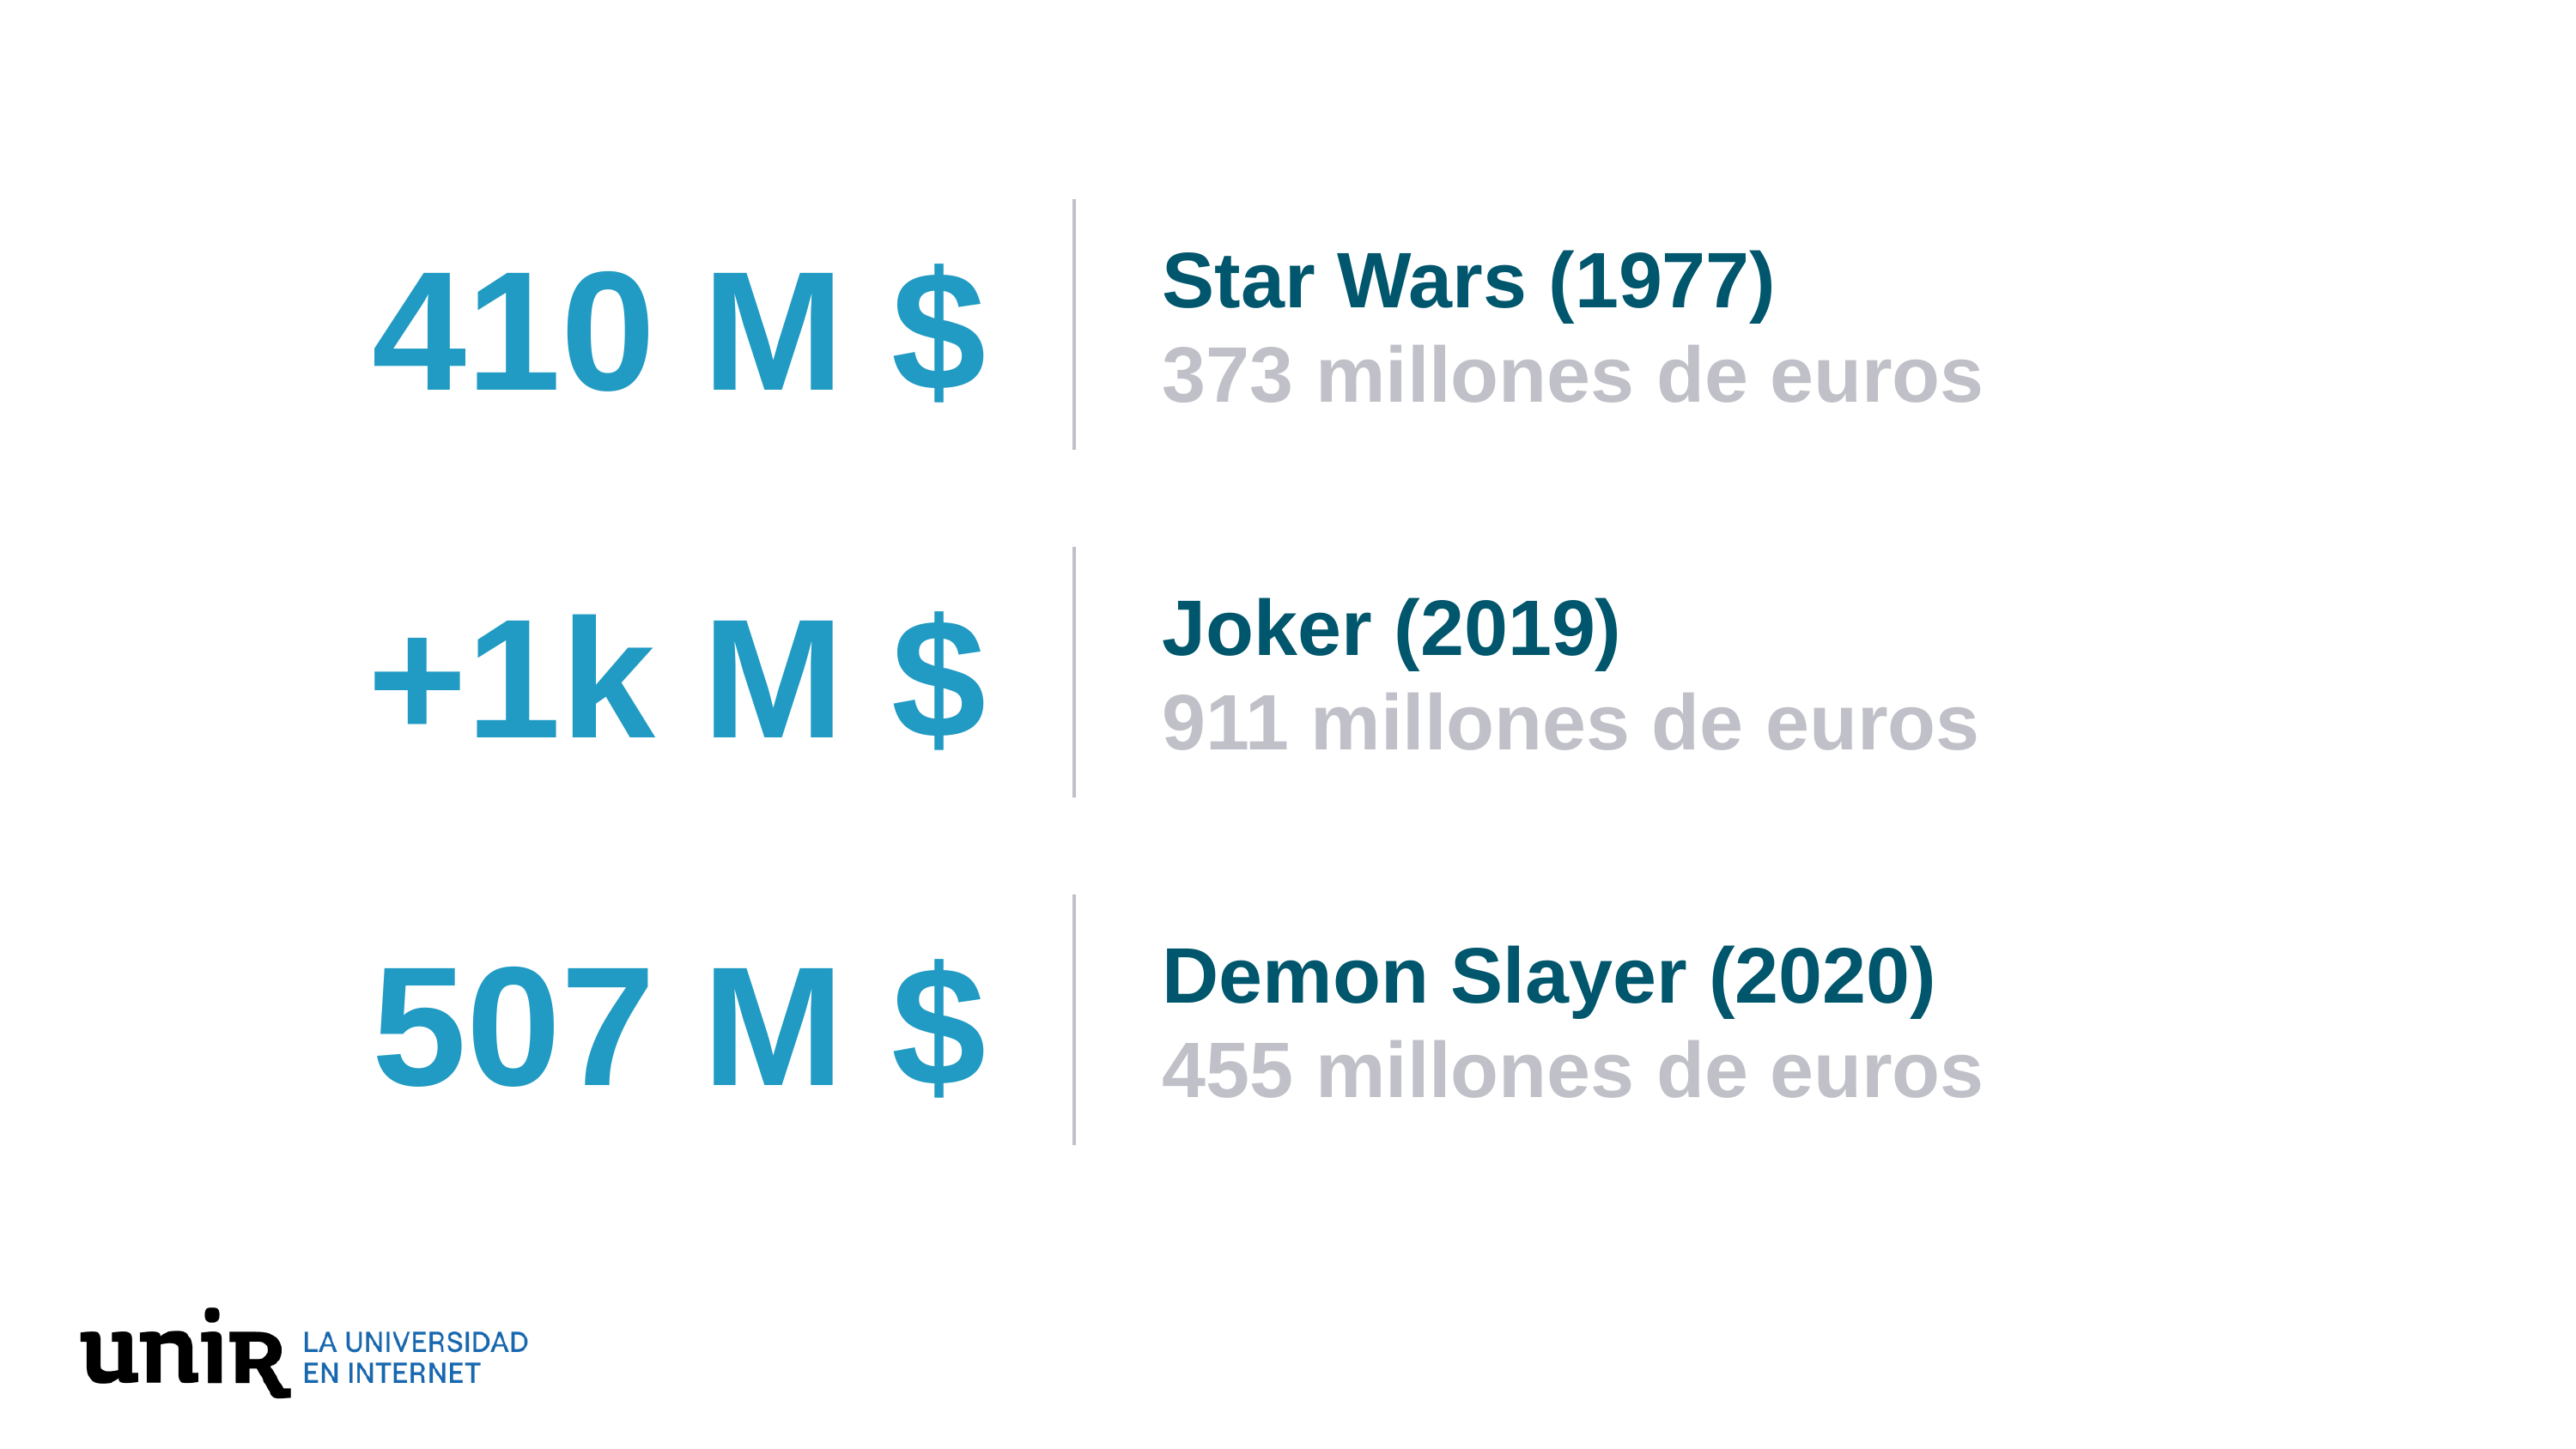

410 M $
Star Wars (1977)
373 millones de euros
+1k M $
Joker (2019)
911 millones de euros
507 M $
Demon Slayer (2020)
455 millones de euros